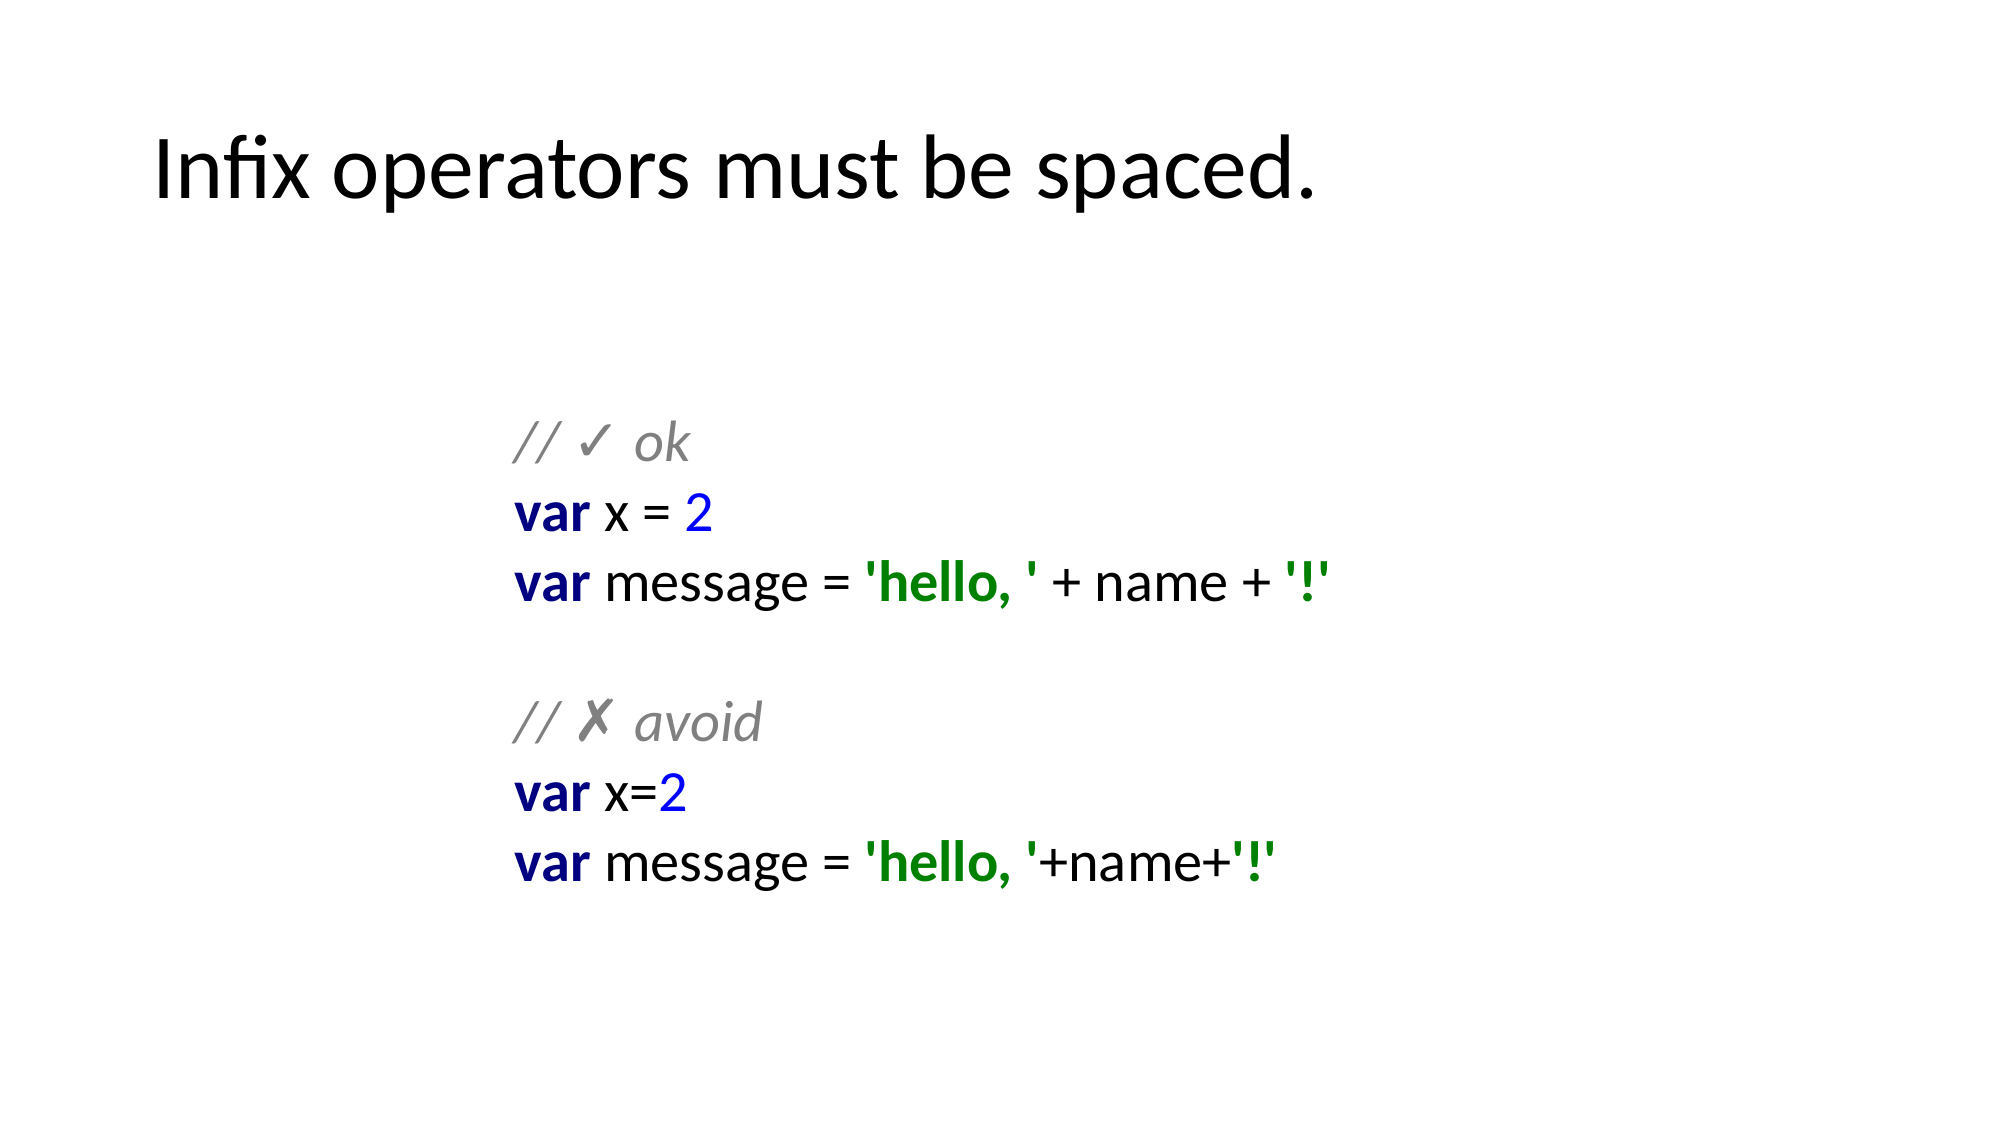

# Infix operators must be spaced.
// ✓ ok
var x = 2
var message = 'hello, ' + name + '!'
// ✗ avoid
var x=2
var message = 'hello, '+name+'!'